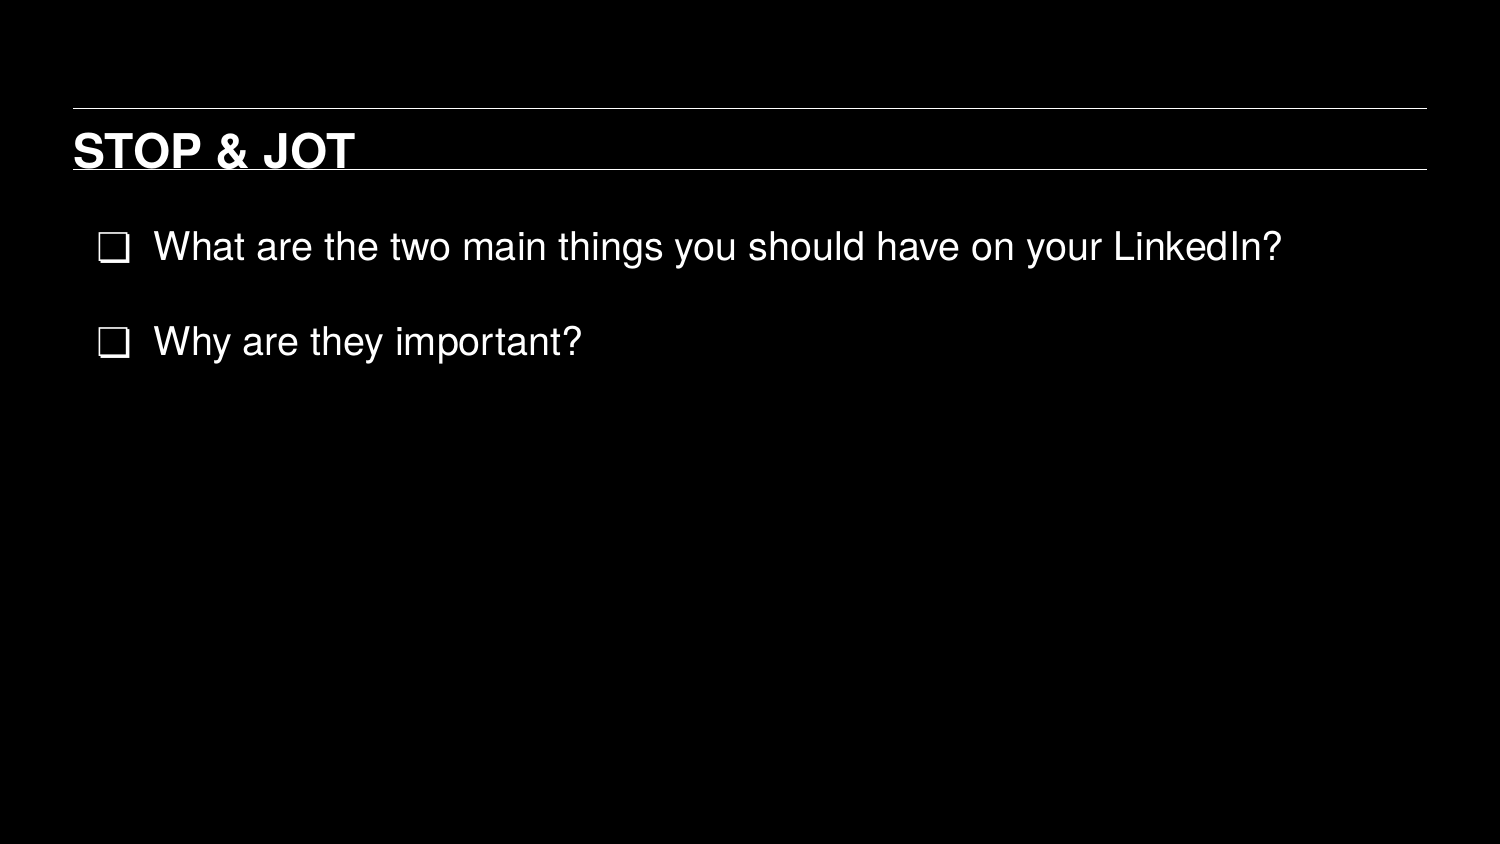

STOP & JOT
What are the two main things you should have on your LinkedIn?

Why are they important?